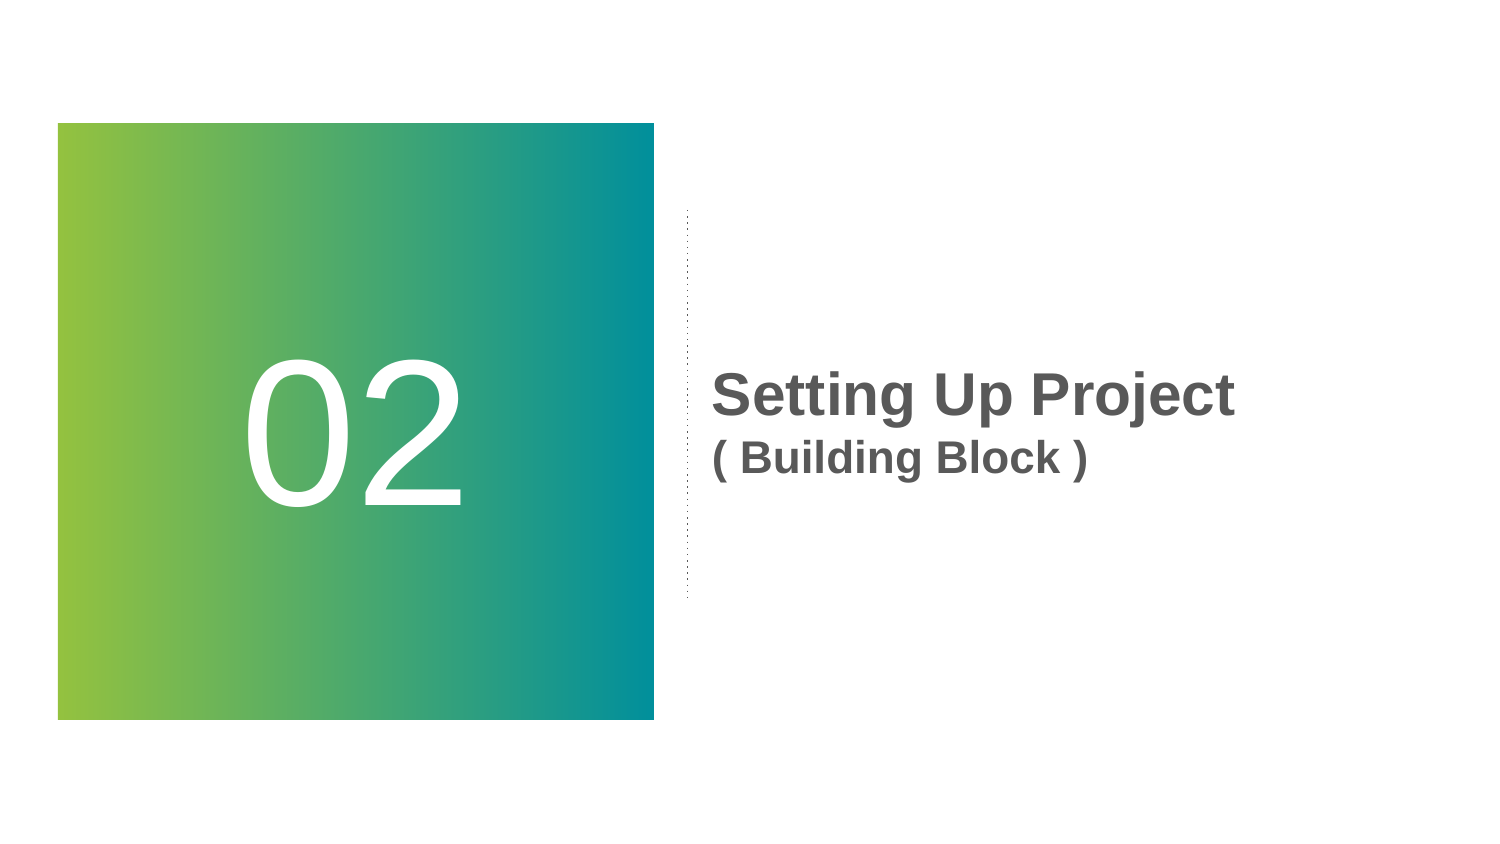

02
Setting Up Project
( Building Block )